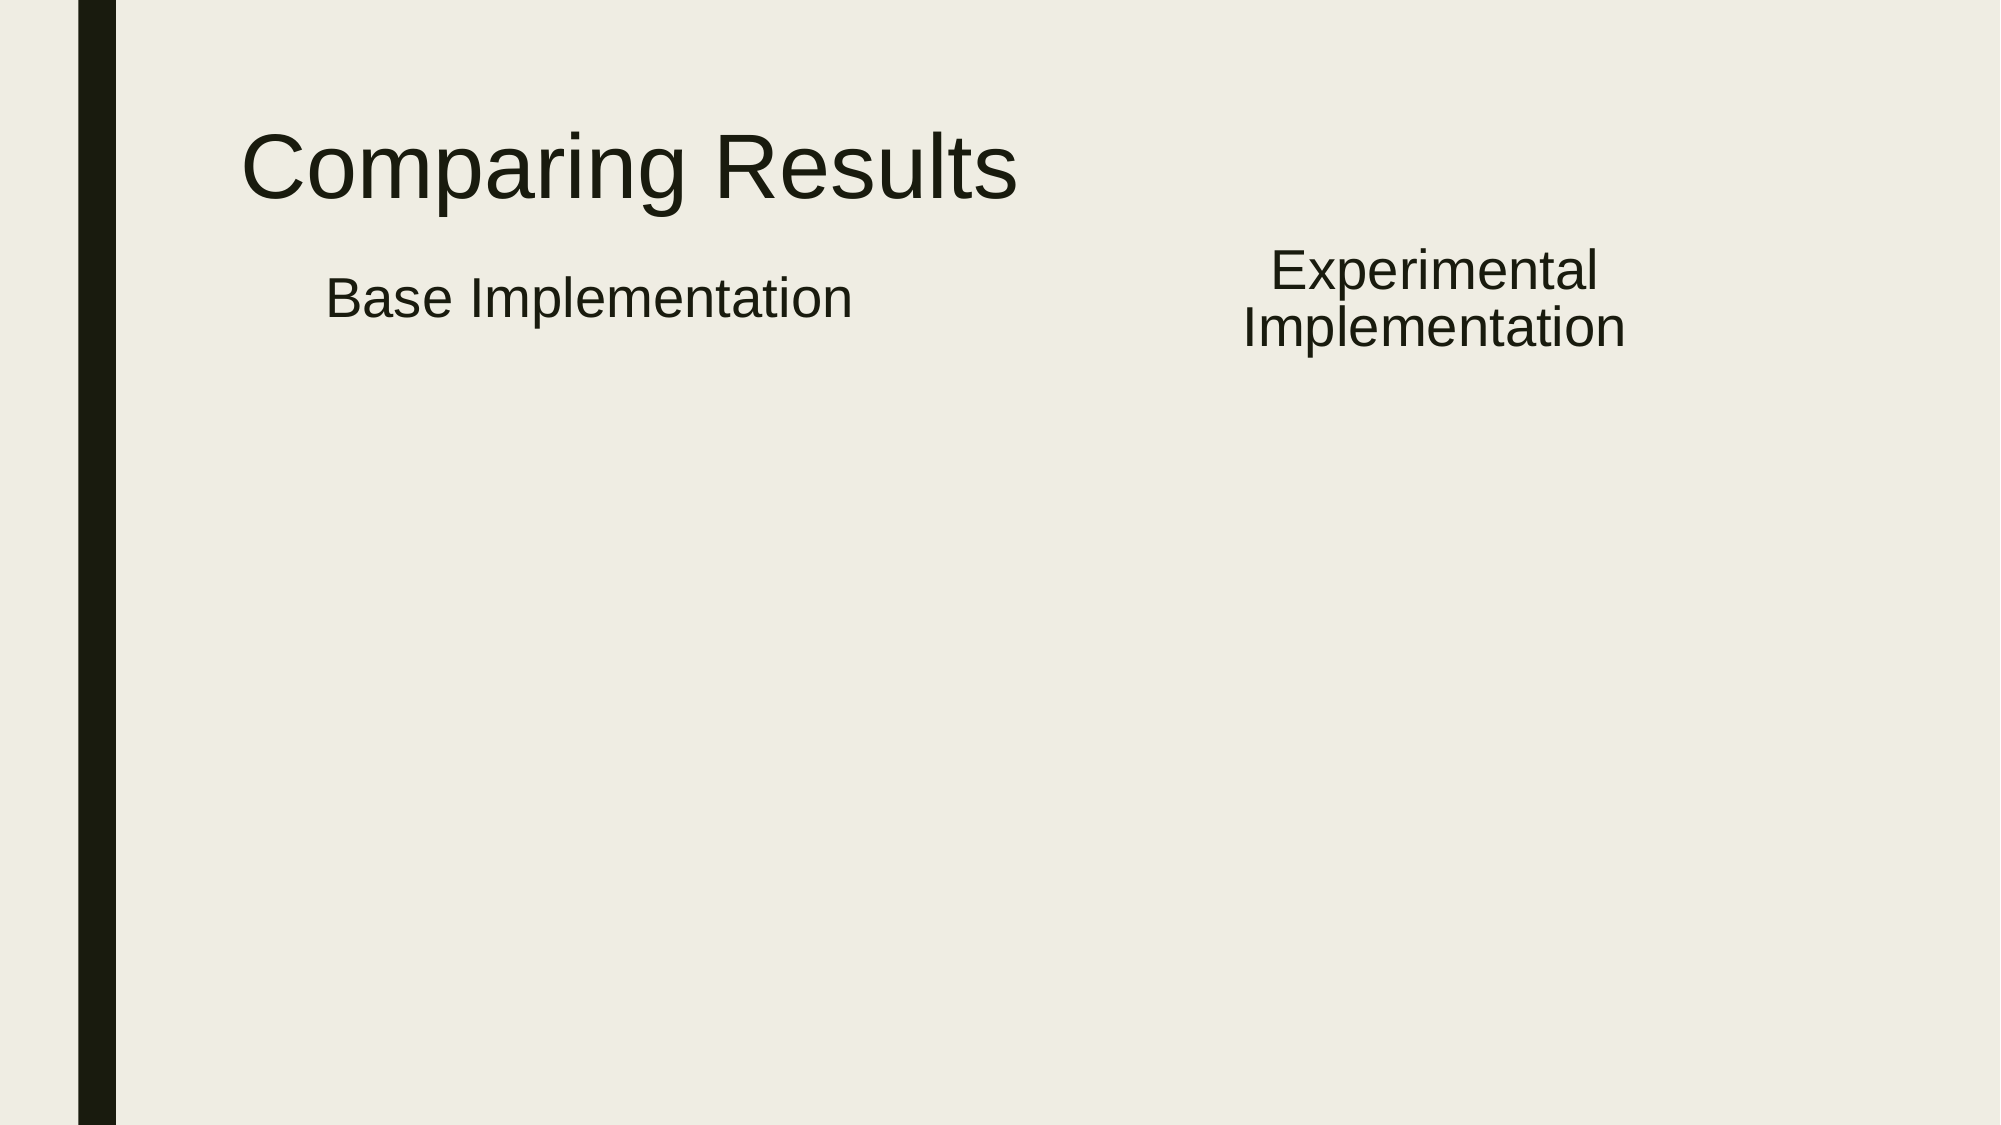

# Comparing Results
Base Implementation
Experimental Implementation